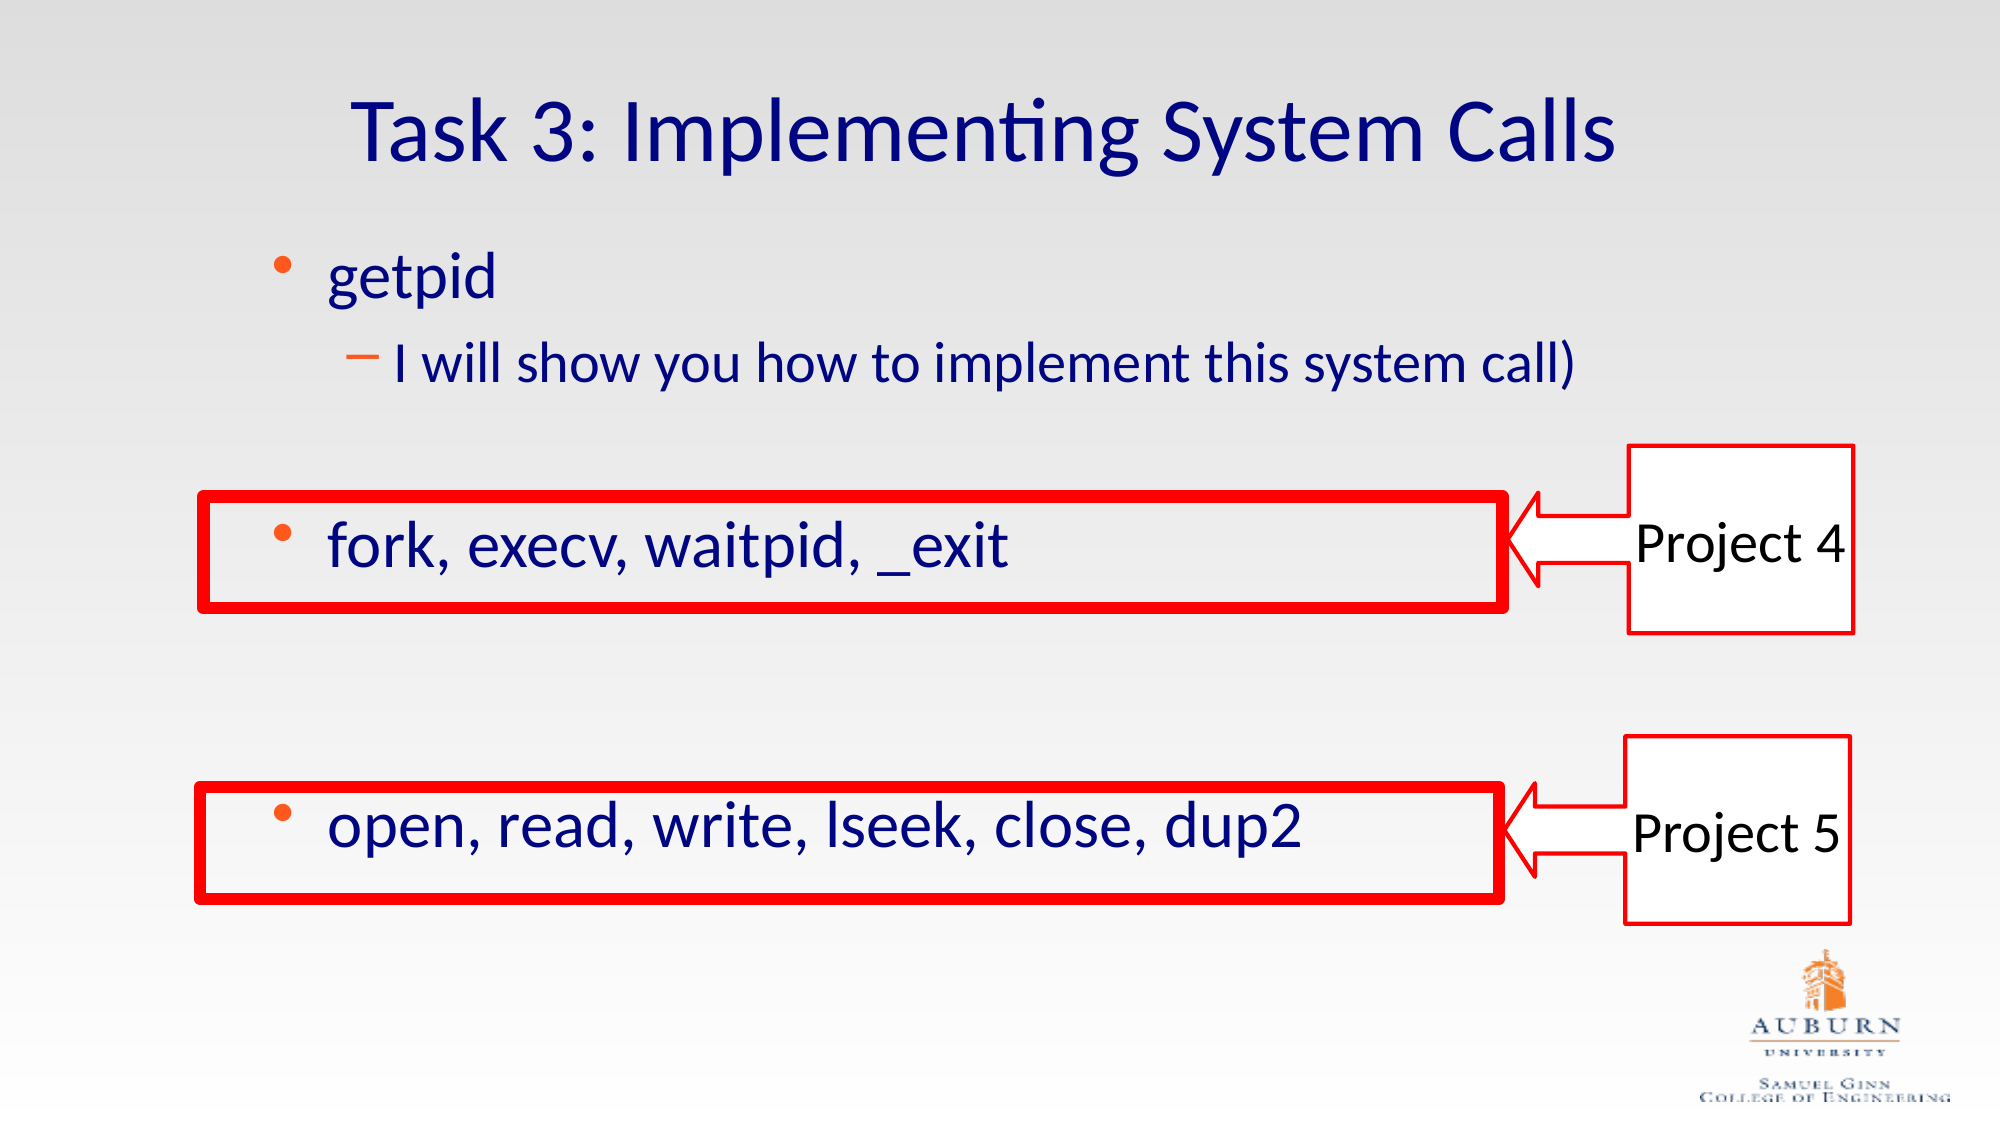

# Task 3: Implementing System Calls
getpid
I will show you how to implement this system call)

fork, execv, waitpid, _exit

open, read, write, lseek, close, dup2

Project 4

Project 5